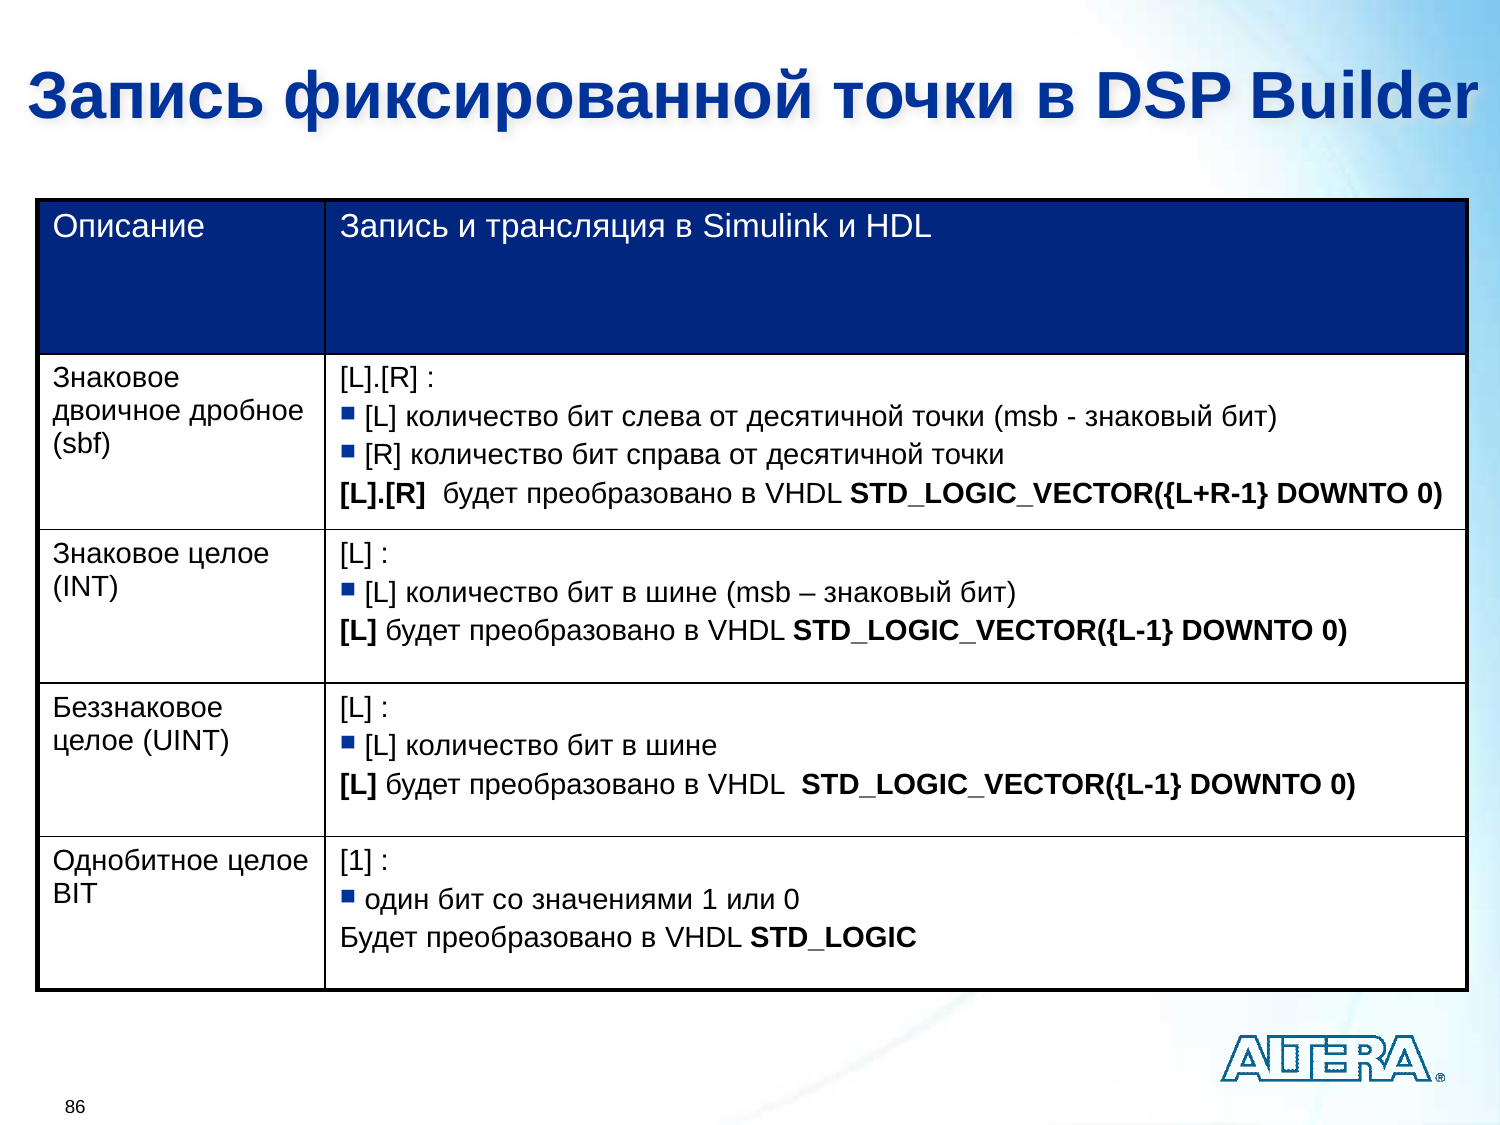

# Запись фиксированной точки в DSP Builder
| Описание | Запись и трансляция в Simulink и HDL |
| --- | --- |
| Знаковое двоичное дробное (sbf) | [L].[R] : [L] количество бит слева от десятичной точки (msb - знаковый бит) [R] количество бит справа от десятичной точки [L].[R] будет преобразовано в VHDL STD\_LOGIC\_VECTOR({L+R-1} DOWNTO 0) |
| Знаковое целое (INT) | [L] : [L] количество бит в шине (msb – знаковый бит) [L] будет преобразовано в VHDL STD\_LOGIC\_VECTOR({L-1} DOWNTO 0) |
| Беззнаковое целое (UINT) | [L] : [L] количество бит в шине [L] будет преобразовано в VHDL STD\_LOGIC\_VECTOR({L-1} DOWNTO 0) |
| Однобитное целое BIT | [1] : один бит со значениями 1 или 0 Будет преобразовано в VHDL STD\_LOGIC |